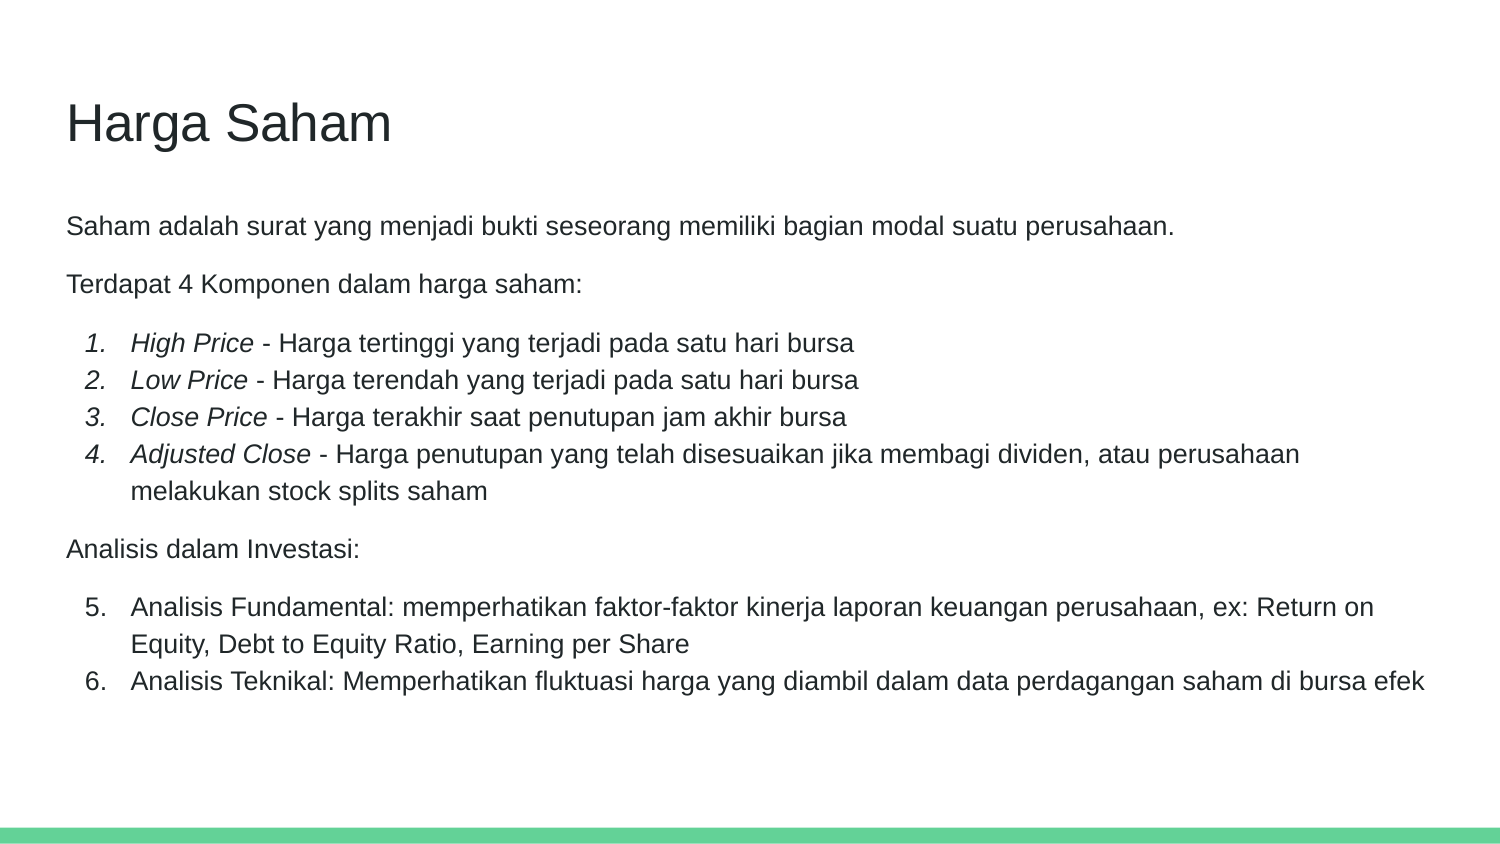

# Harga Saham
Saham adalah surat yang menjadi bukti seseorang memiliki bagian modal suatu perusahaan.
Terdapat 4 Komponen dalam harga saham:
High Price - Harga tertinggi yang terjadi pada satu hari bursa
Low Price - Harga terendah yang terjadi pada satu hari bursa
Close Price - Harga terakhir saat penutupan jam akhir bursa
Adjusted Close - Harga penutupan yang telah disesuaikan jika membagi dividen, atau perusahaan melakukan stock splits saham
Analisis dalam Investasi:
Analisis Fundamental: memperhatikan faktor-faktor kinerja laporan keuangan perusahaan, ex: Return on Equity, Debt to Equity Ratio, Earning per Share
Analisis Teknikal: Memperhatikan fluktuasi harga yang diambil dalam data perdagangan saham di bursa efek